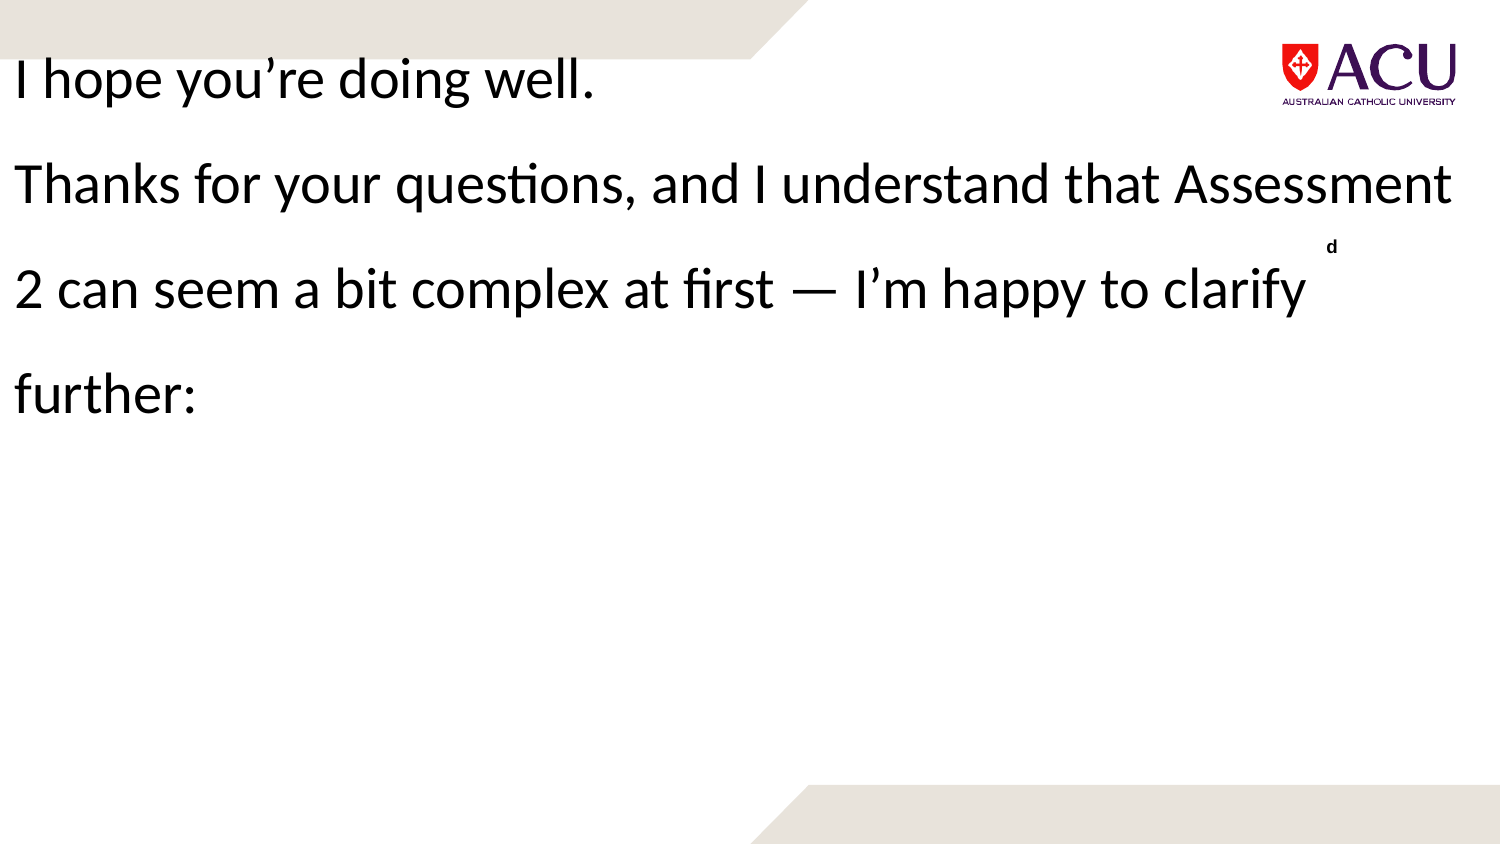

I hope you’re doing well.
Thanks for your questions, and I understand that Assessment 2 can seem a bit complex at first — I’m happy to clarify further:
d